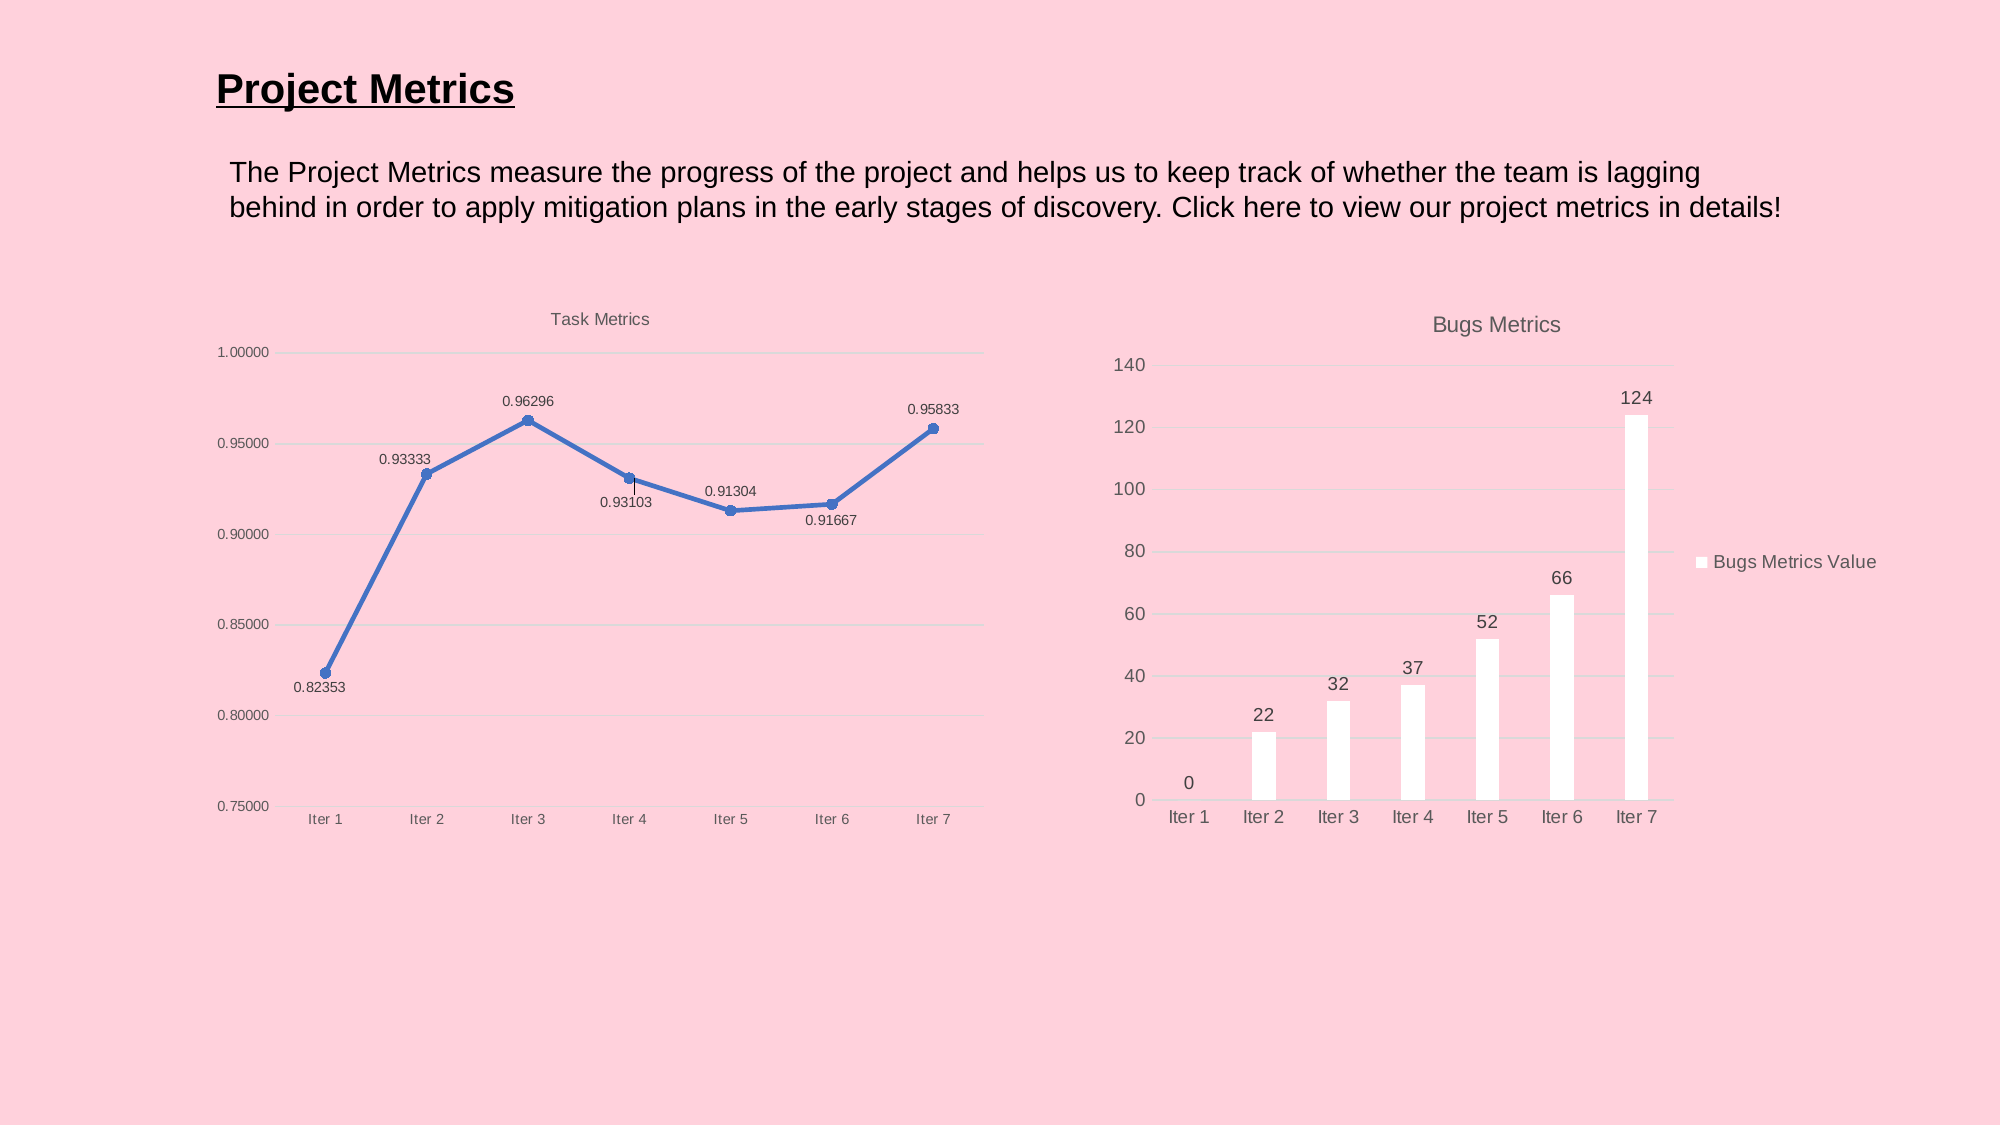

Project Metrics
The Project Metrics measure the progress of the project and helps us to keep track of whether the team is lagging behind in order to apply mitigation plans in the early stages of discovery. Click here to view our project metrics in details!

### Chart: Bugs Metrics

| Category | Bugs Metrics Value |
|---|---|
| Iter 1 | 0.0 |
| Iter 2 | 22.0 |
| Iter 3 | 32.0 |
| Iter 4 | 37.0 |
| Iter 5 | 52.0 |
| Iter 6 | 66.0 |
| Iter 7 | 124.0 |

### Chart: Task Metrics

| Category | Column1 |
|---|---|
| Iter 1 | 0.8235294117647058 |
| Iter 2 | 0.9333333333333333 |
| Iter 3 | 0.9629629629629629 |
| Iter 4 | 0.9310344827586207 |
| Iter 5 | 0.9130434782608695 |
| Iter 6 | 0.9166666666666666 |
| Iter 7 | 0.9583333333333334 |